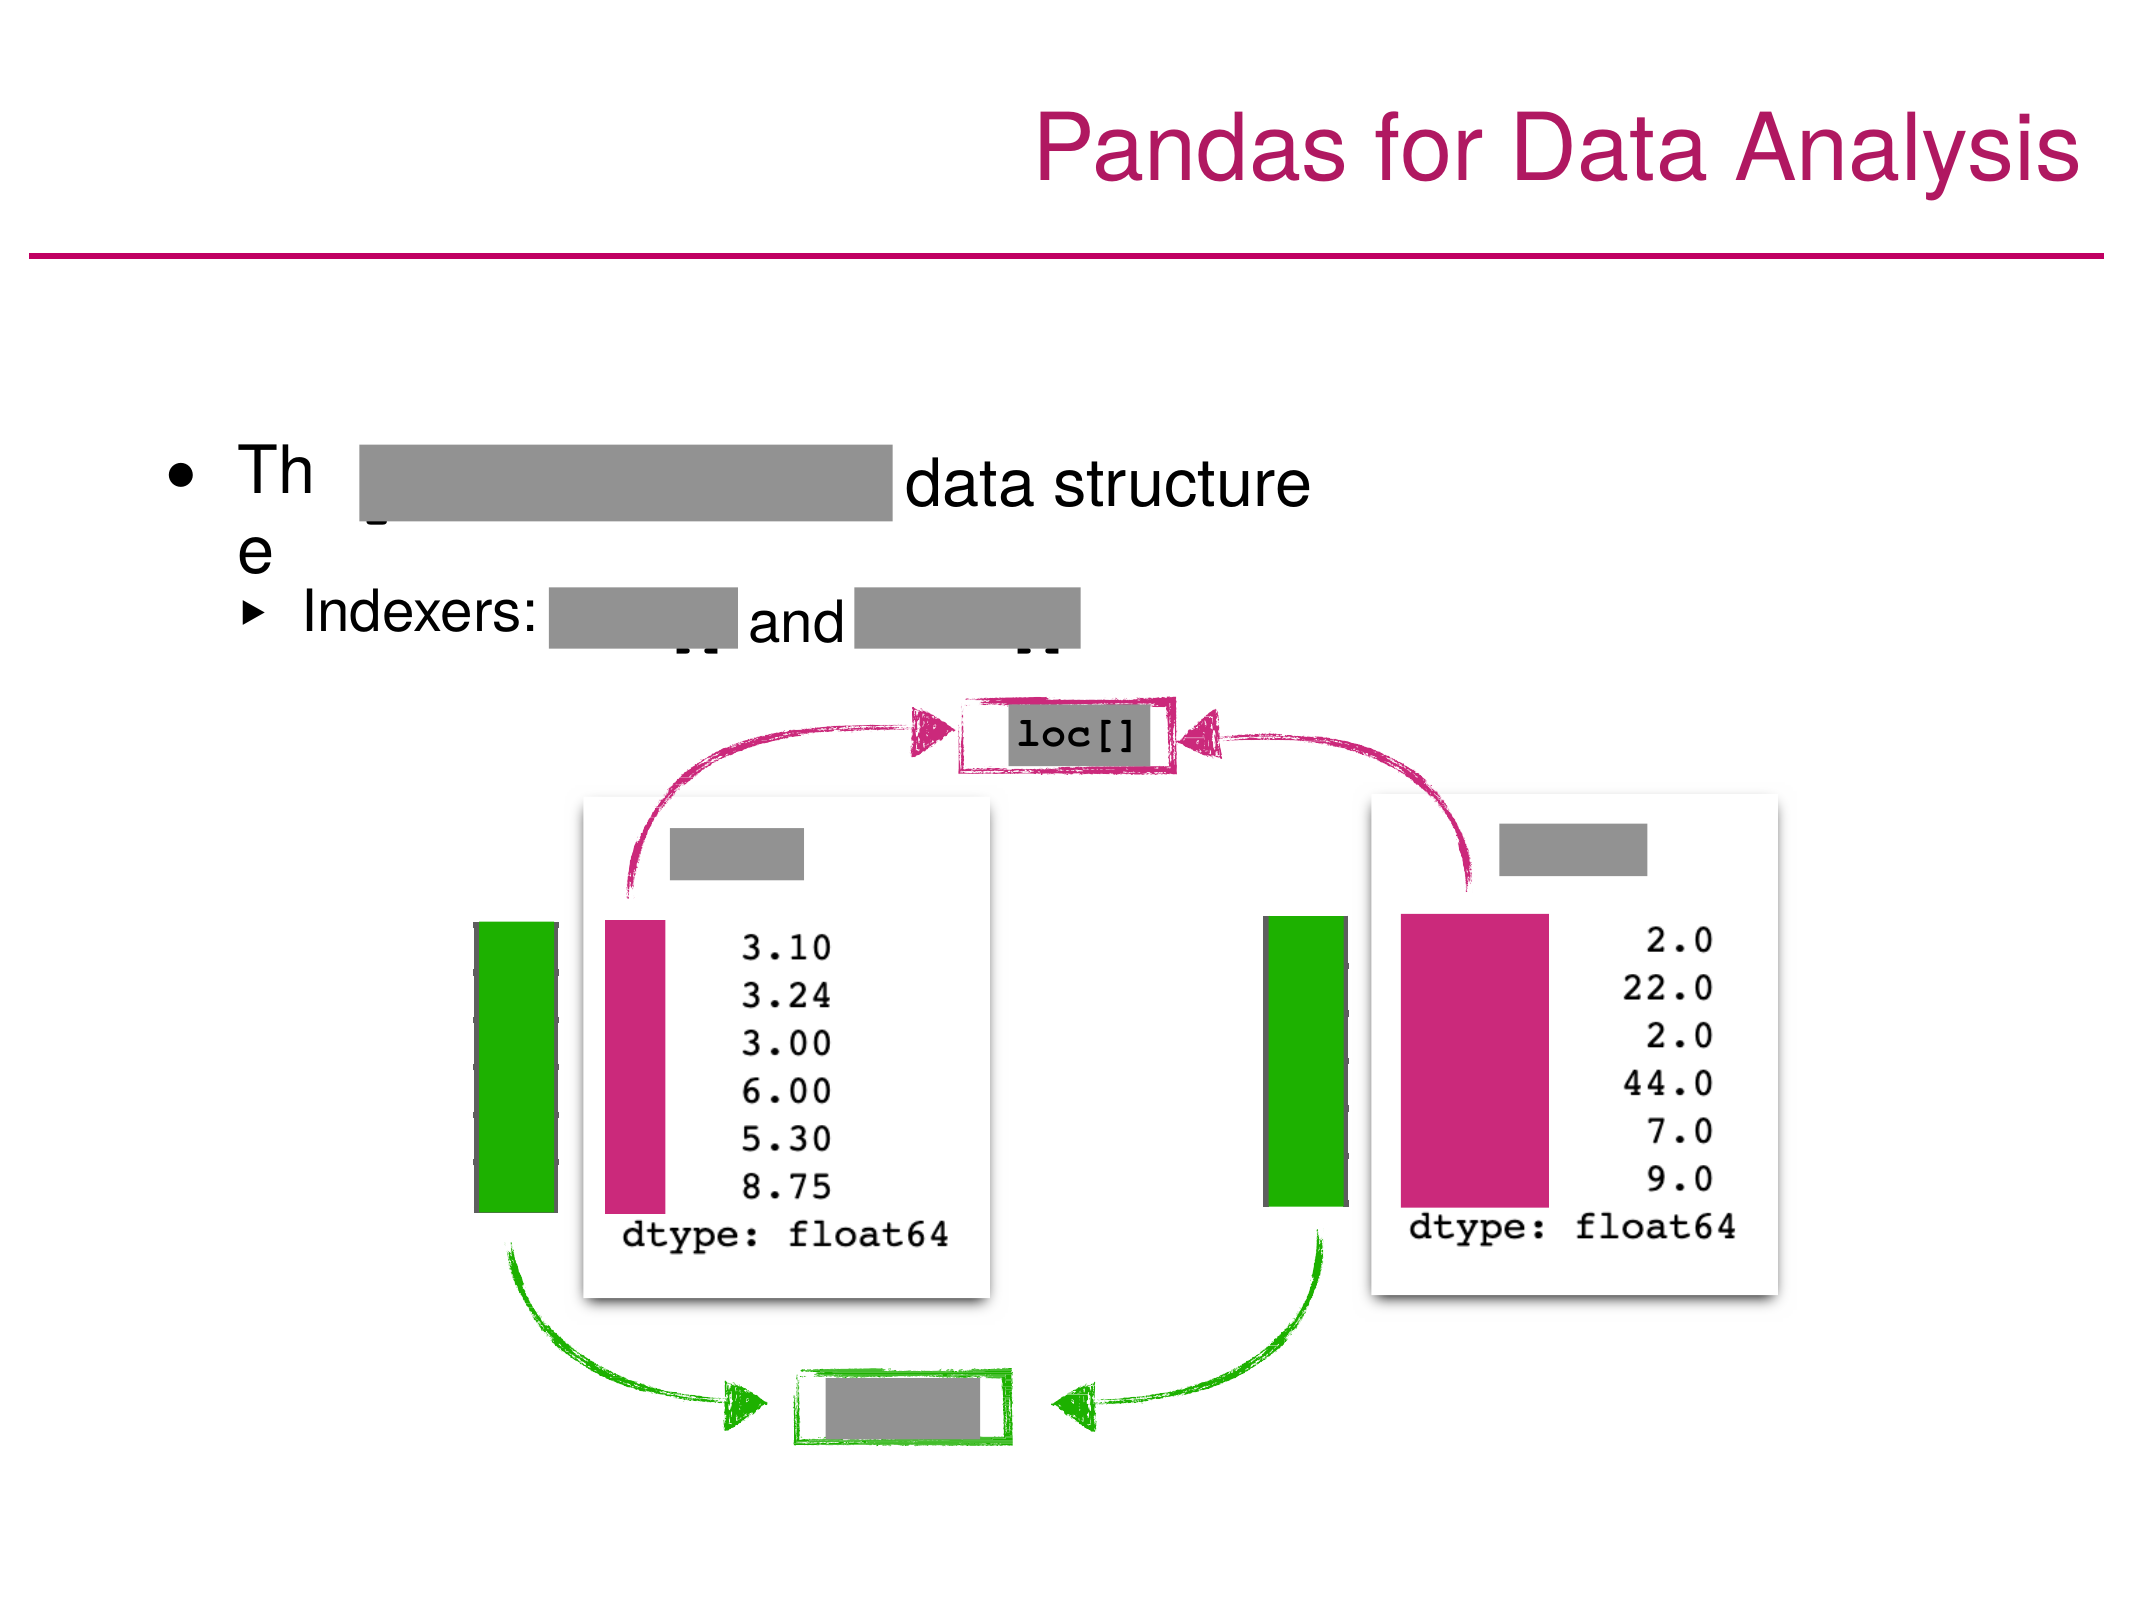

# Pandas for Data Analysis

The
data structure
pandas.Series

Indexers:
and
loc[]

iloc[]

loc[]

exper

wage

0
1
2
3
4
5

0
1
2
3
4
5

iloc[]